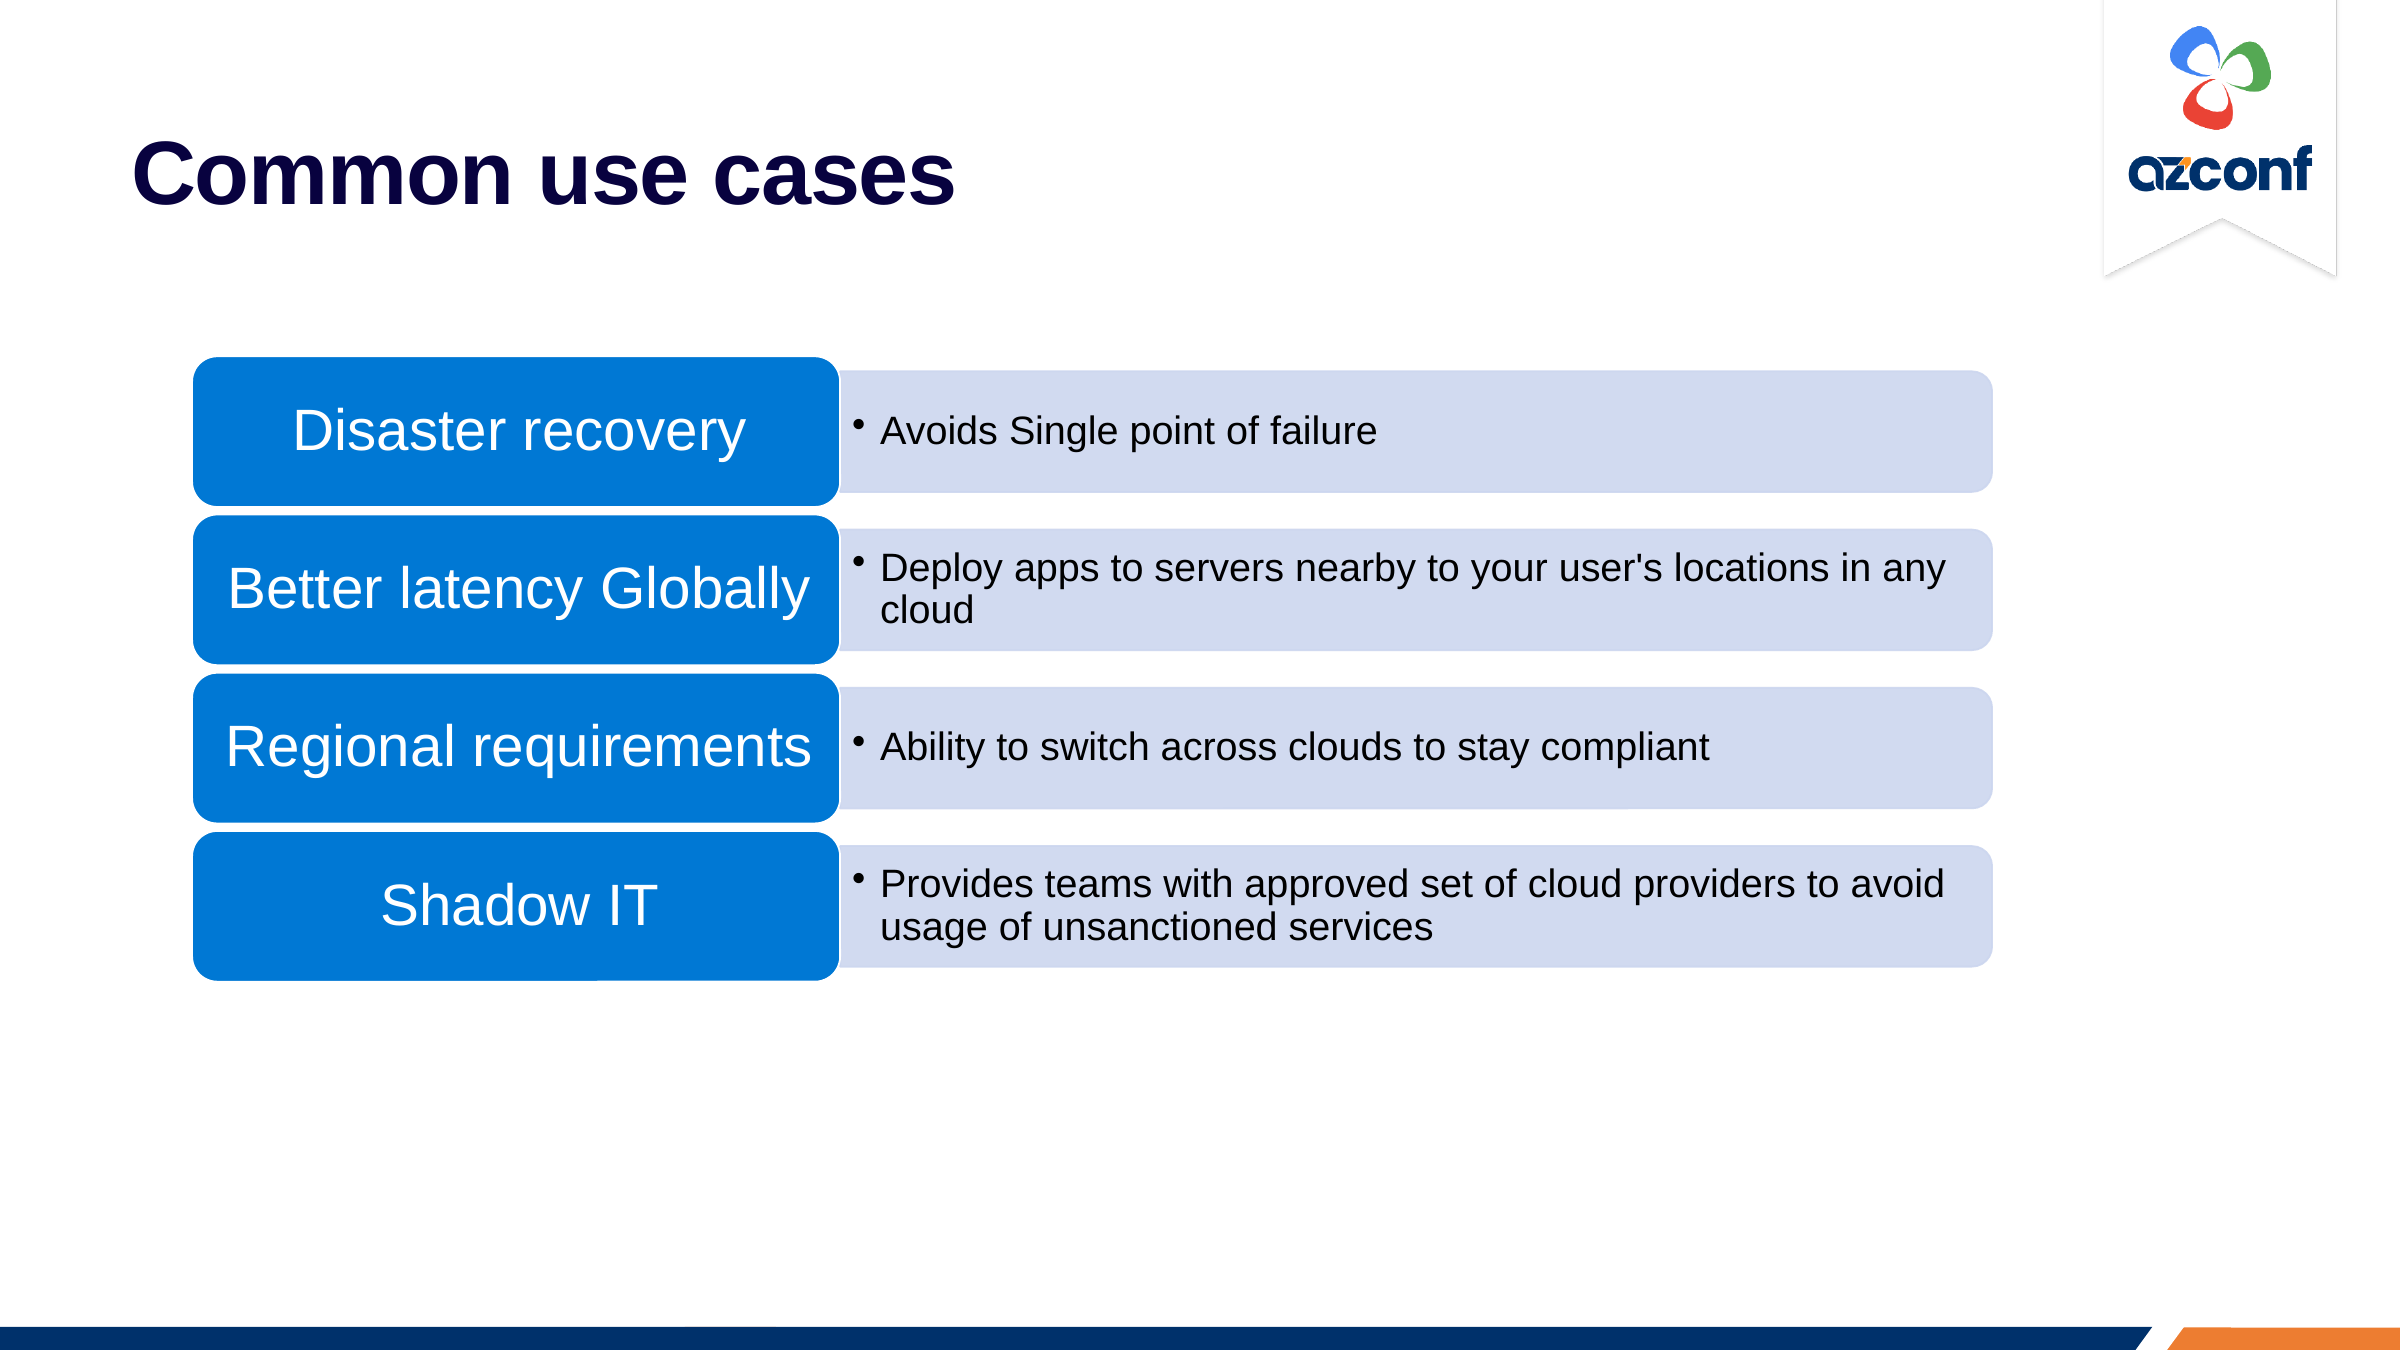

# Common use cases
Avoids Single point of failure
Disaster recovery
Deploy apps to servers nearby to your user's locations in any cloud
Better latency Globally
Ability to switch across clouds to stay compliant
Regional requirements
Provides teams with approved set of cloud providers to avoid usage of unsanctioned services
Shadow IT